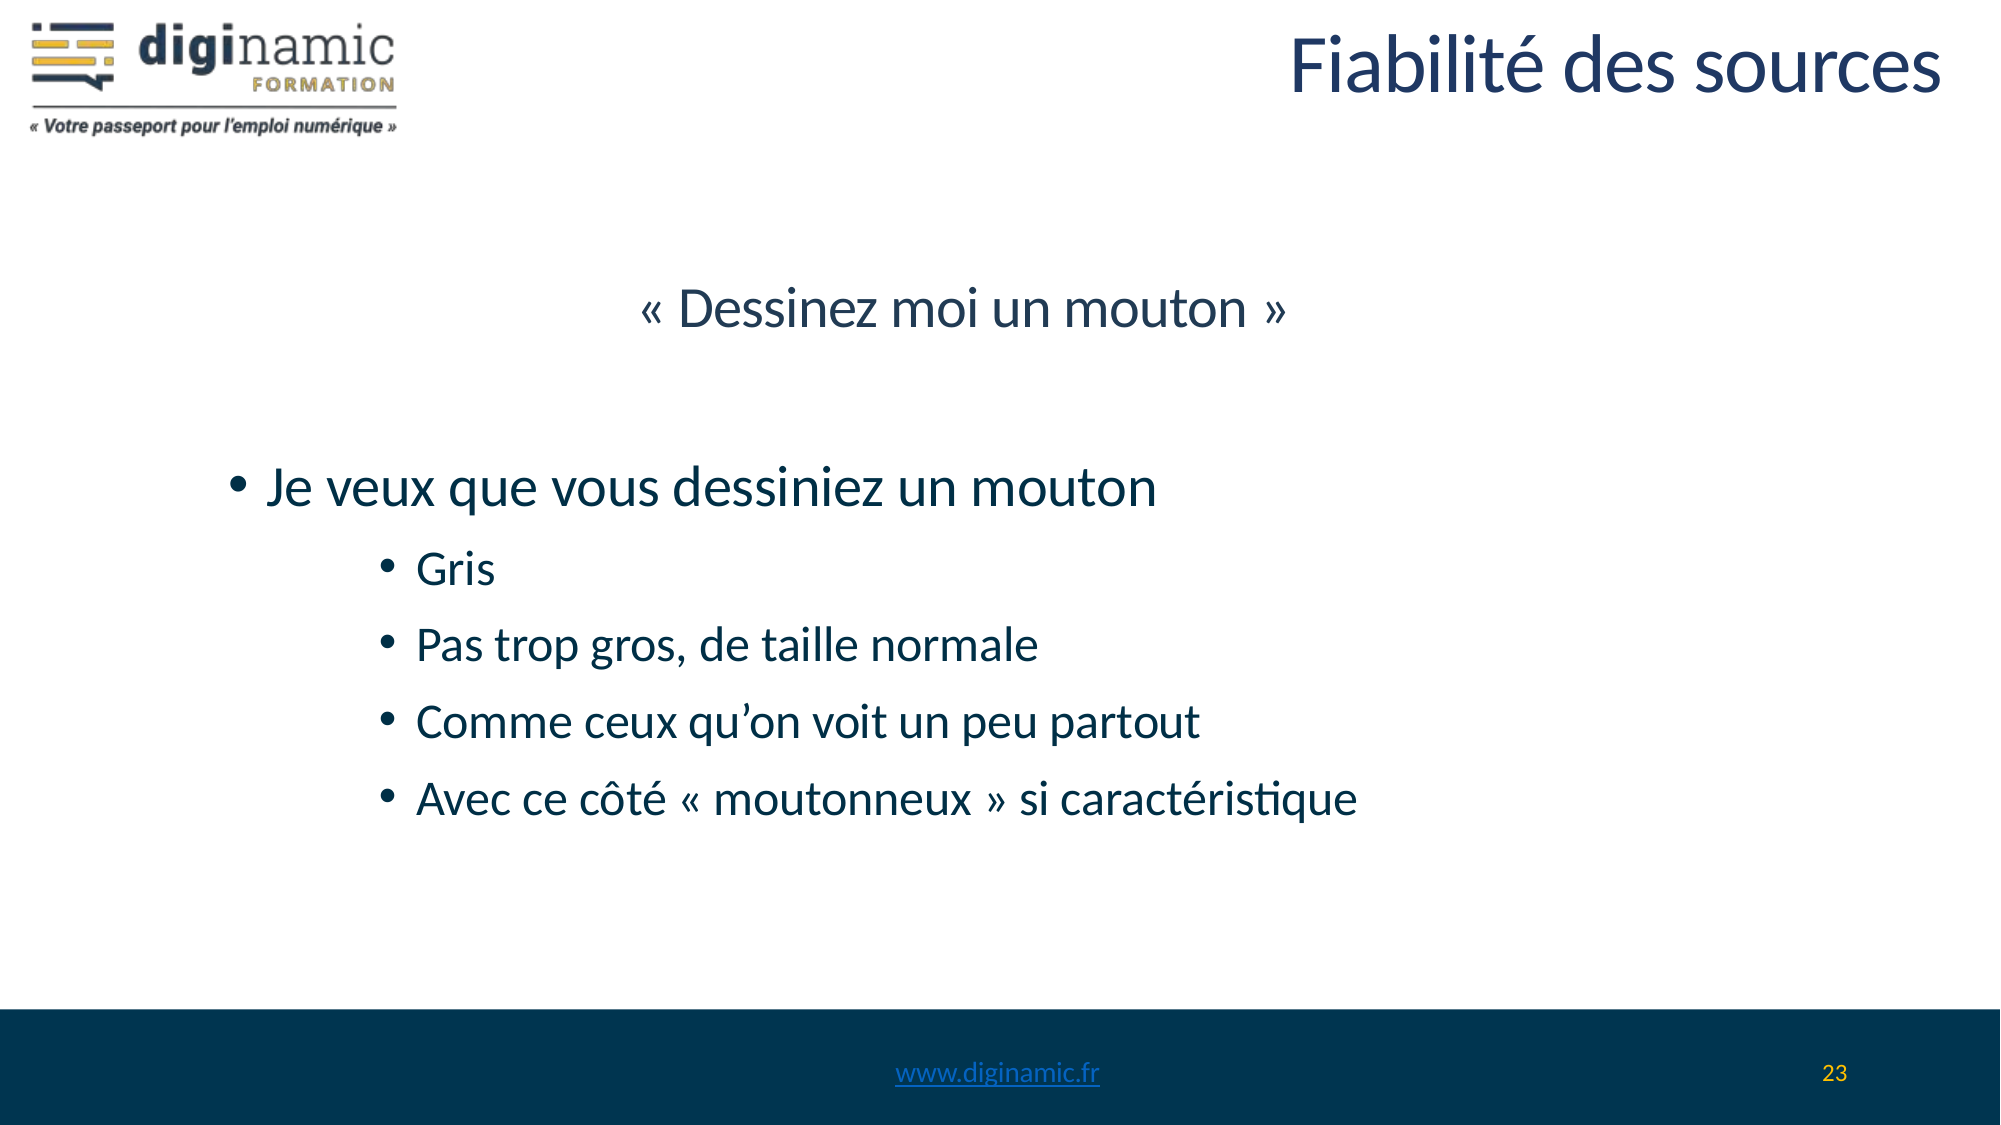

# Fiabilité des sources
« Dessinez moi un mouton »
Je veux que vous dessiniez un mouton
Gris
Pas trop gros, de taille normale
Comme ceux qu’on voit un peu partout
Avec ce côté « moutonneux » si caractéristique
www.diginamic.fr
23